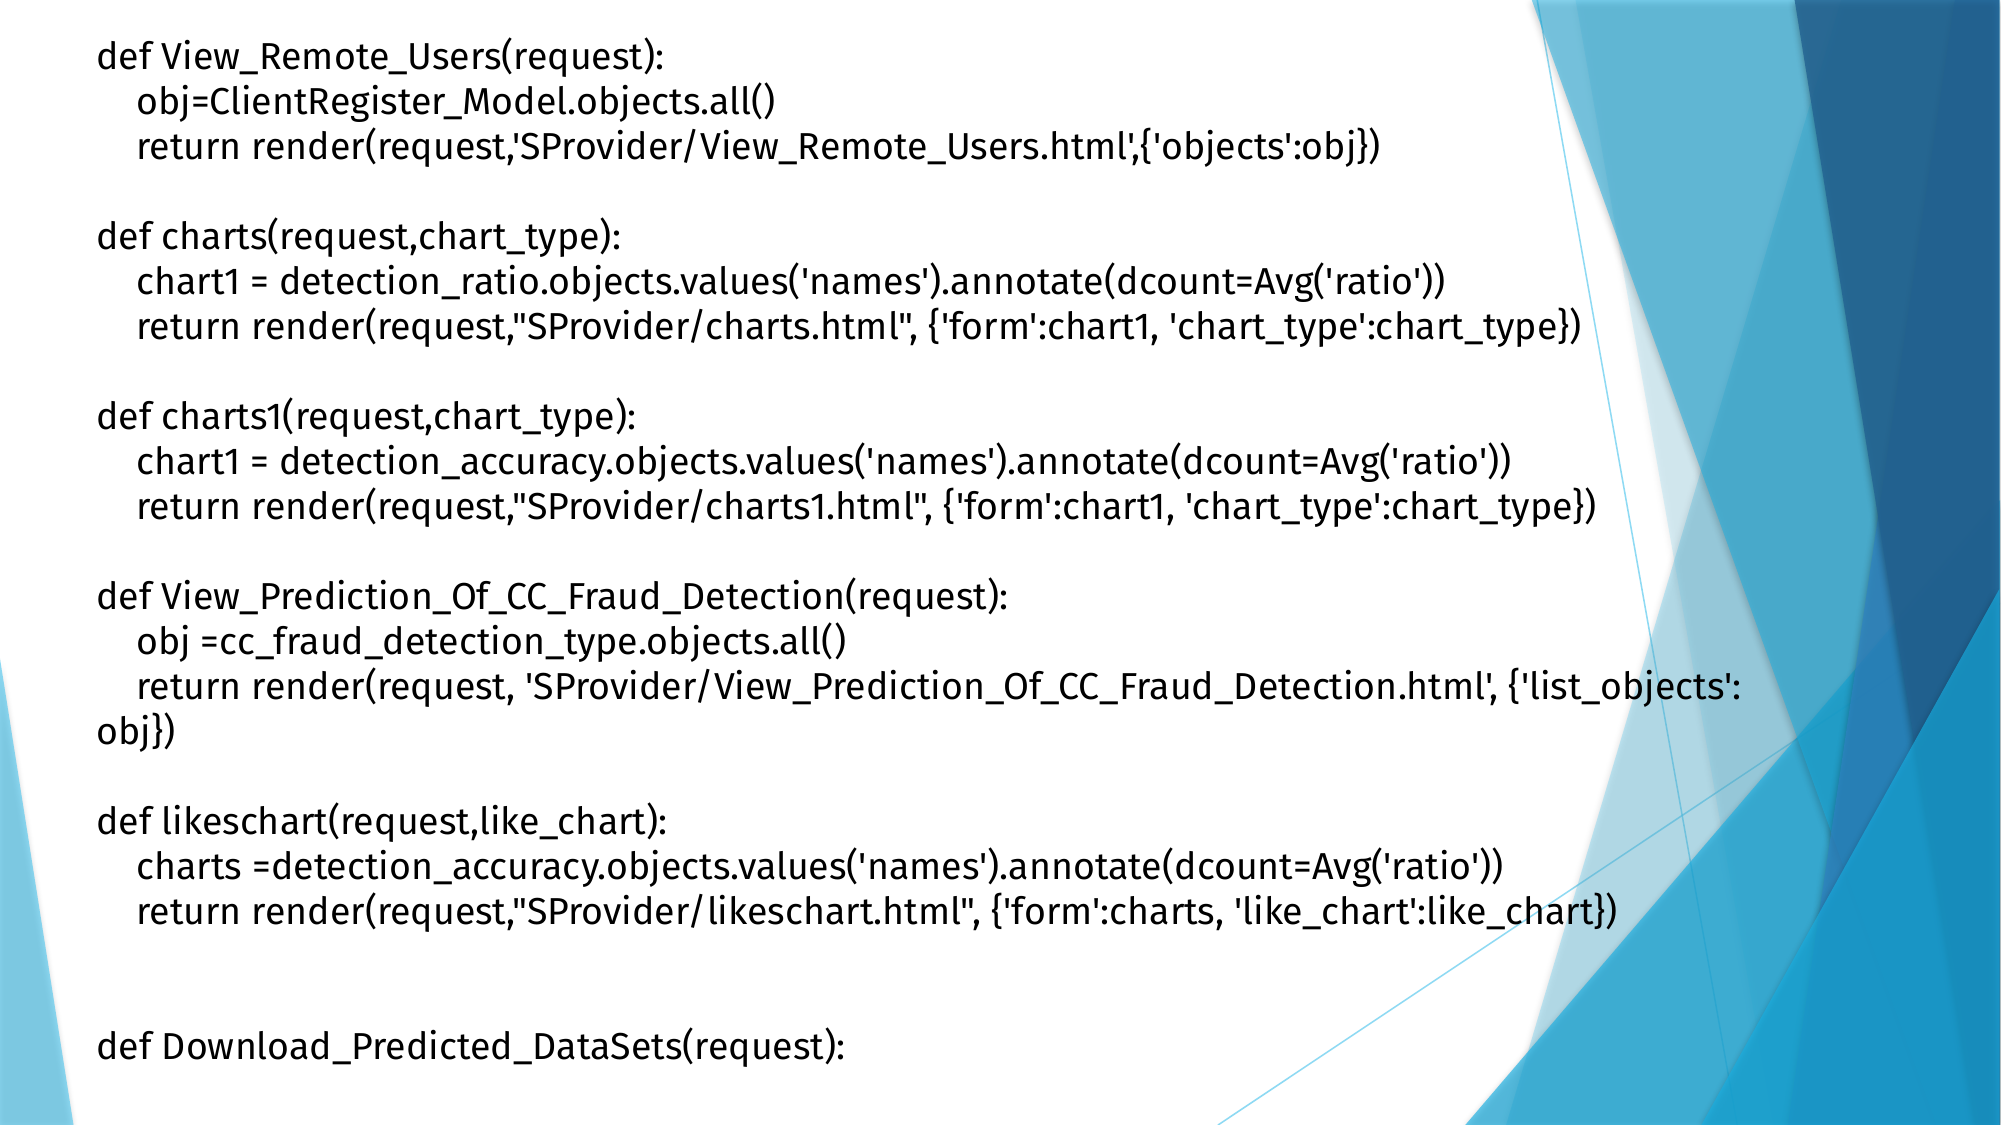

def View_Remote_Users(request):
    obj=ClientRegister_Model.objects.all()
    return render(request,'SProvider/View_Remote_Users.html',{'objects':obj})

def charts(request,chart_type):
    chart1 = detection_ratio.objects.values('names').annotate(dcount=Avg('ratio'))
    return render(request,"SProvider/charts.html", {'form':chart1, 'chart_type':chart_type})

def charts1(request,chart_type):
    chart1 = detection_accuracy.objects.values('names').annotate(dcount=Avg('ratio'))
    return render(request,"SProvider/charts1.html", {'form':chart1, 'chart_type':chart_type})

def View_Prediction_Of_CC_Fraud_Detection(request):
    obj =cc_fraud_detection_type.objects.all()
    return render(request, 'SProvider/View_Prediction_Of_CC_Fraud_Detection.html', {'list_objects': obj})

def likeschart(request,like_chart):
    charts =detection_accuracy.objects.values('names').annotate(dcount=Avg('ratio'))
    return render(request,"SProvider/likeschart.html", {'form':charts, 'like_chart':like_chart})

def Download_Predicted_DataSets(request):